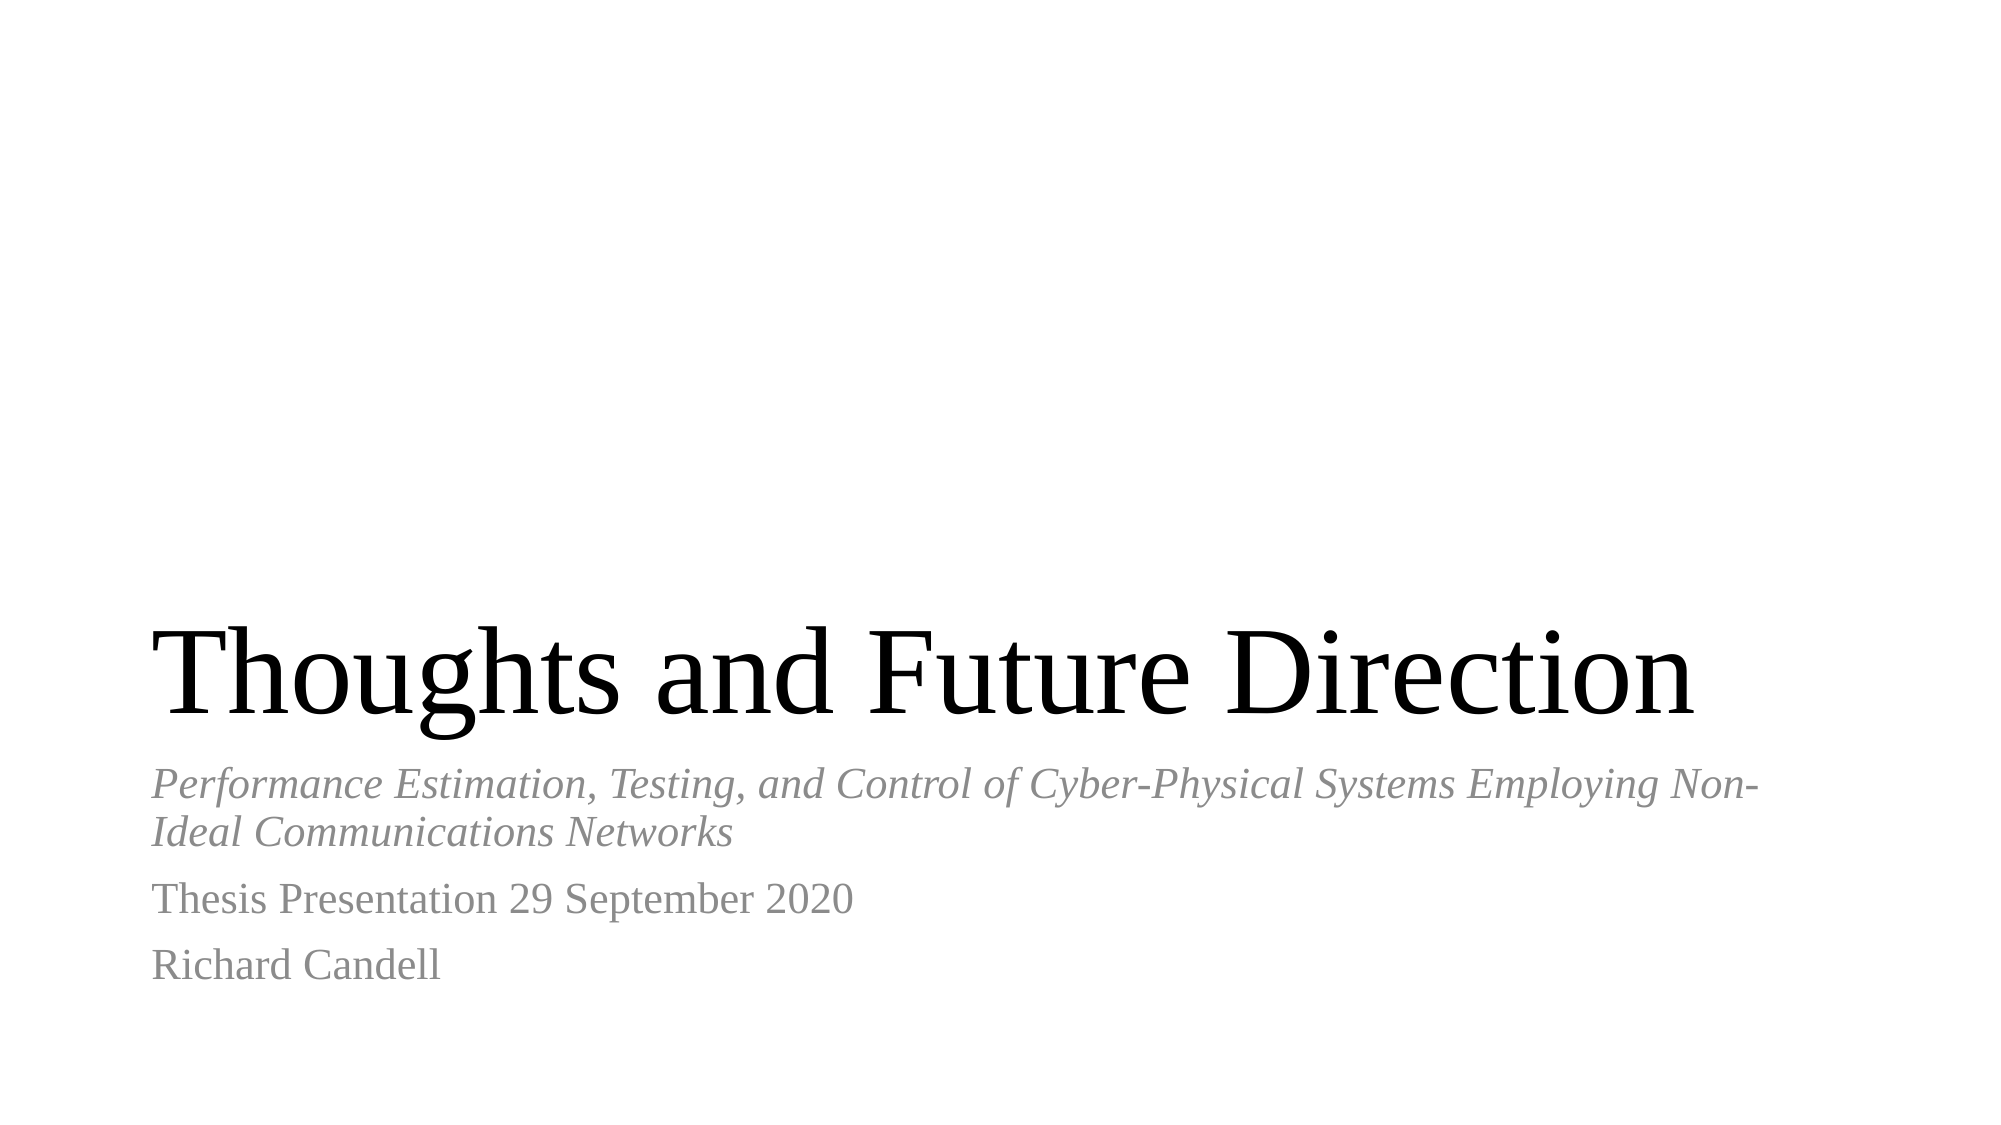

# Thoughts and Future Direction
Performance Estimation, Testing, and Control of Cyber-Physical Systems Employing Non-Ideal Communications Networks
Thesis Presentation 29 September 2020
Richard Candell